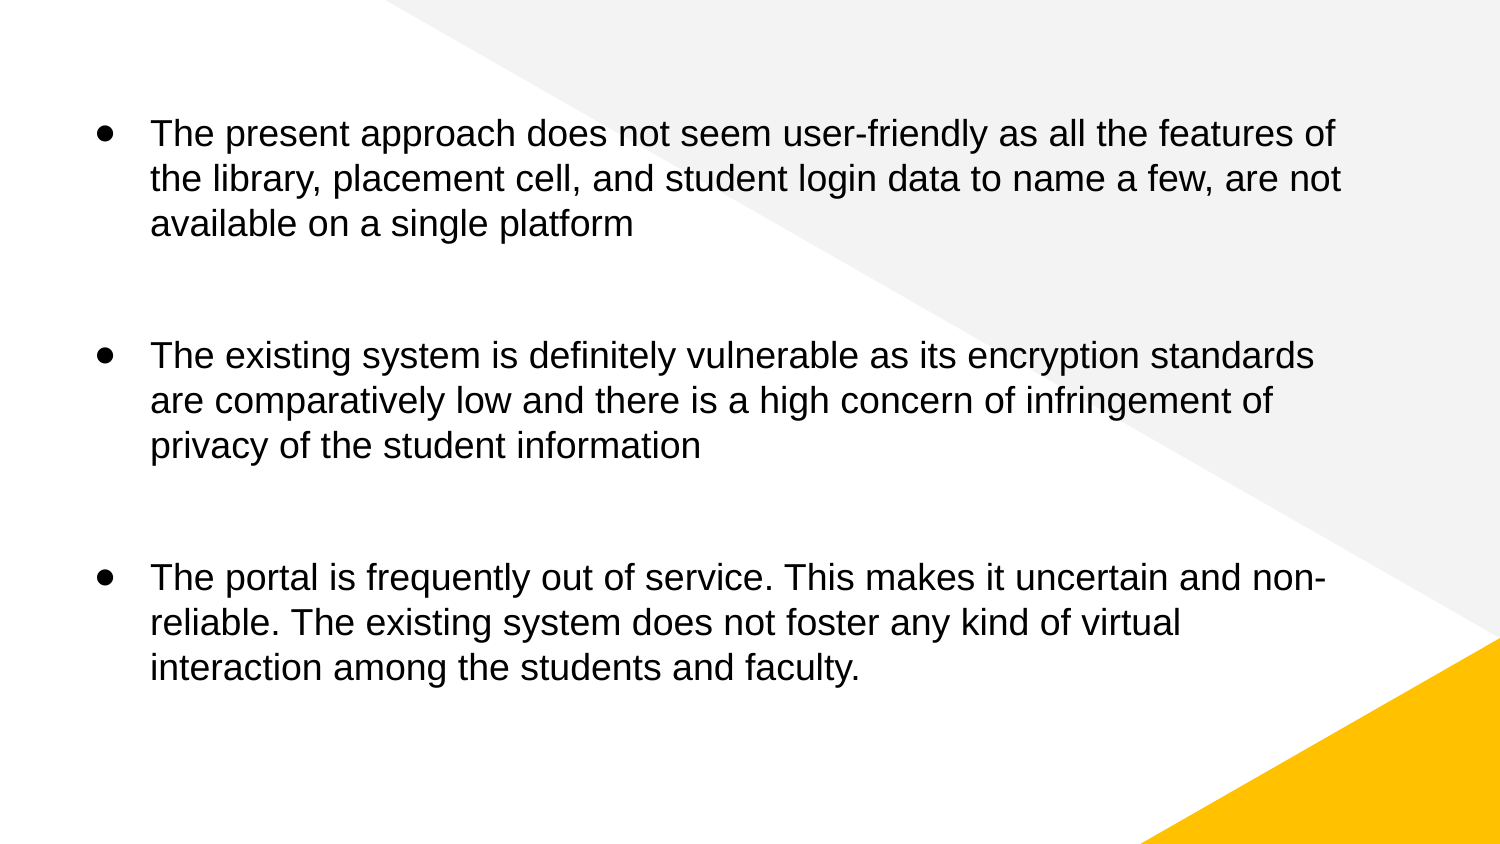

The present approach does not seem user-friendly as all the features of the library, placement cell, and student login data to name a few, are not available on a single platform

The existing system is definitely vulnerable as its encryption standards are comparatively low and there is a high concern of infringement of privacy of the student information

The portal is frequently out of service. This makes it uncertain and non-reliable. The existing system does not foster any kind of virtual interaction among the students and faculty.